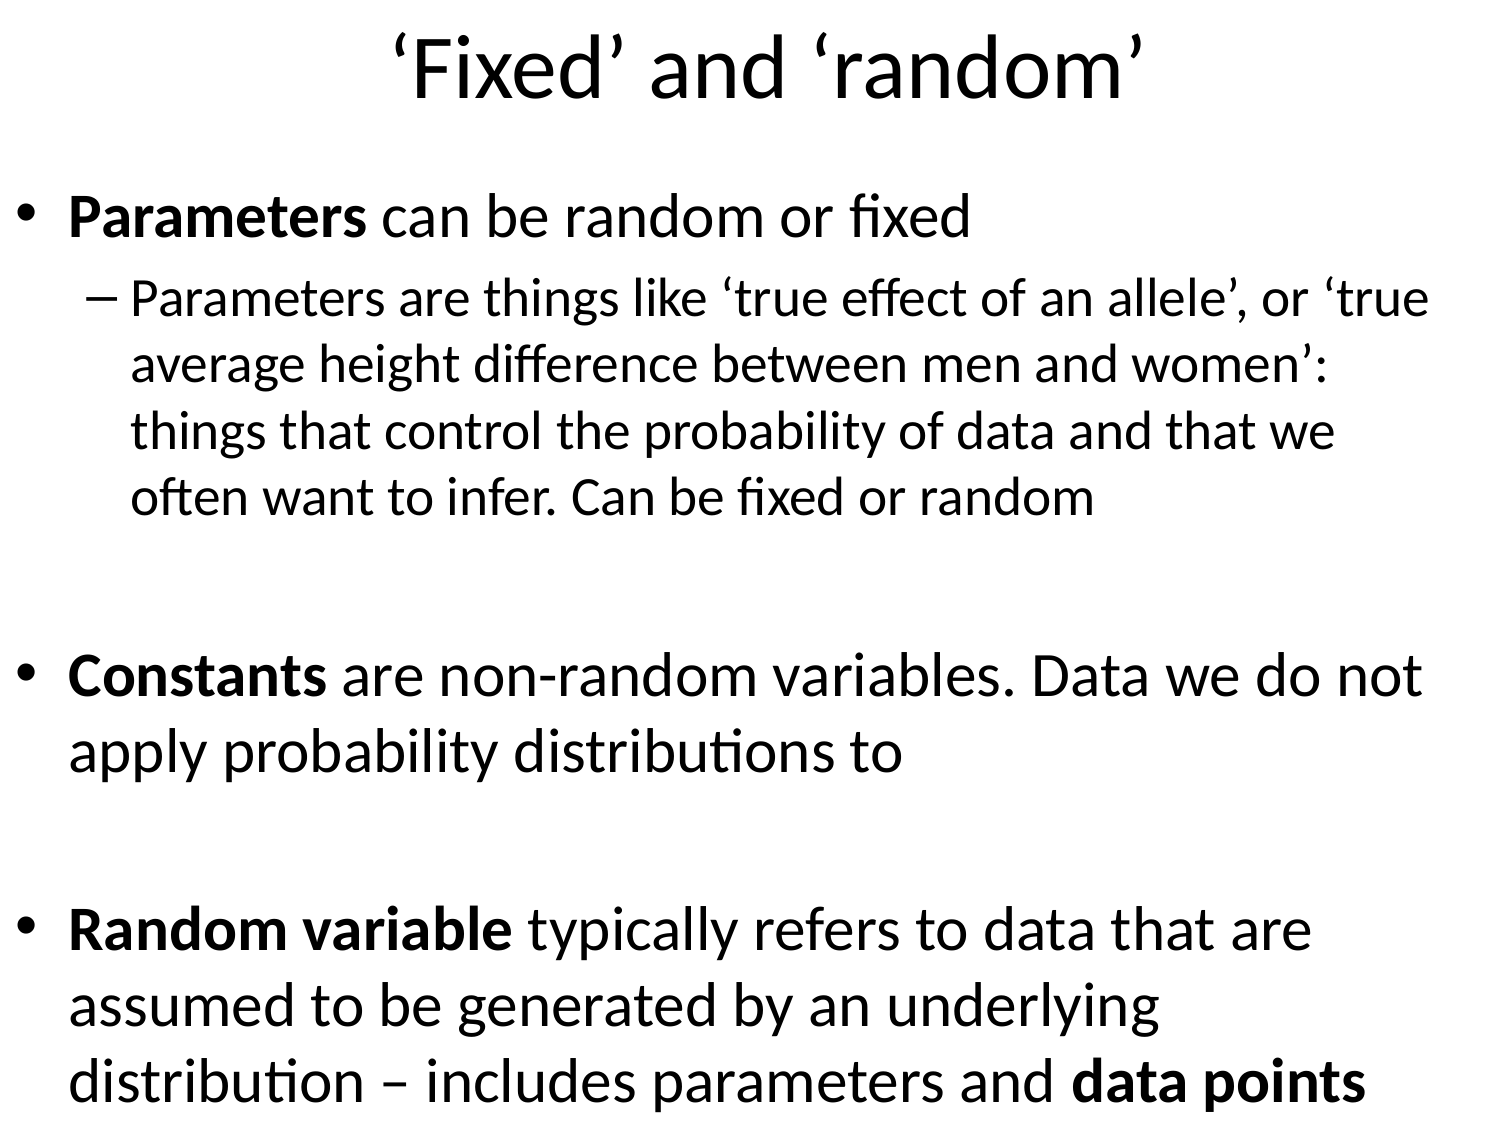

# ‘Fixed’ and ‘random’
Parameters can be random or fixed
Parameters are things like ‘true effect of an allele’, or ‘true average height difference between men and women’: things that control the probability of data and that we often want to infer. Can be fixed or random

Constants are non-random variables. Data we do not apply probability distributions to

Random variable typically refers to data that are assumed to be generated by an underlying distribution – includes parameters and data points